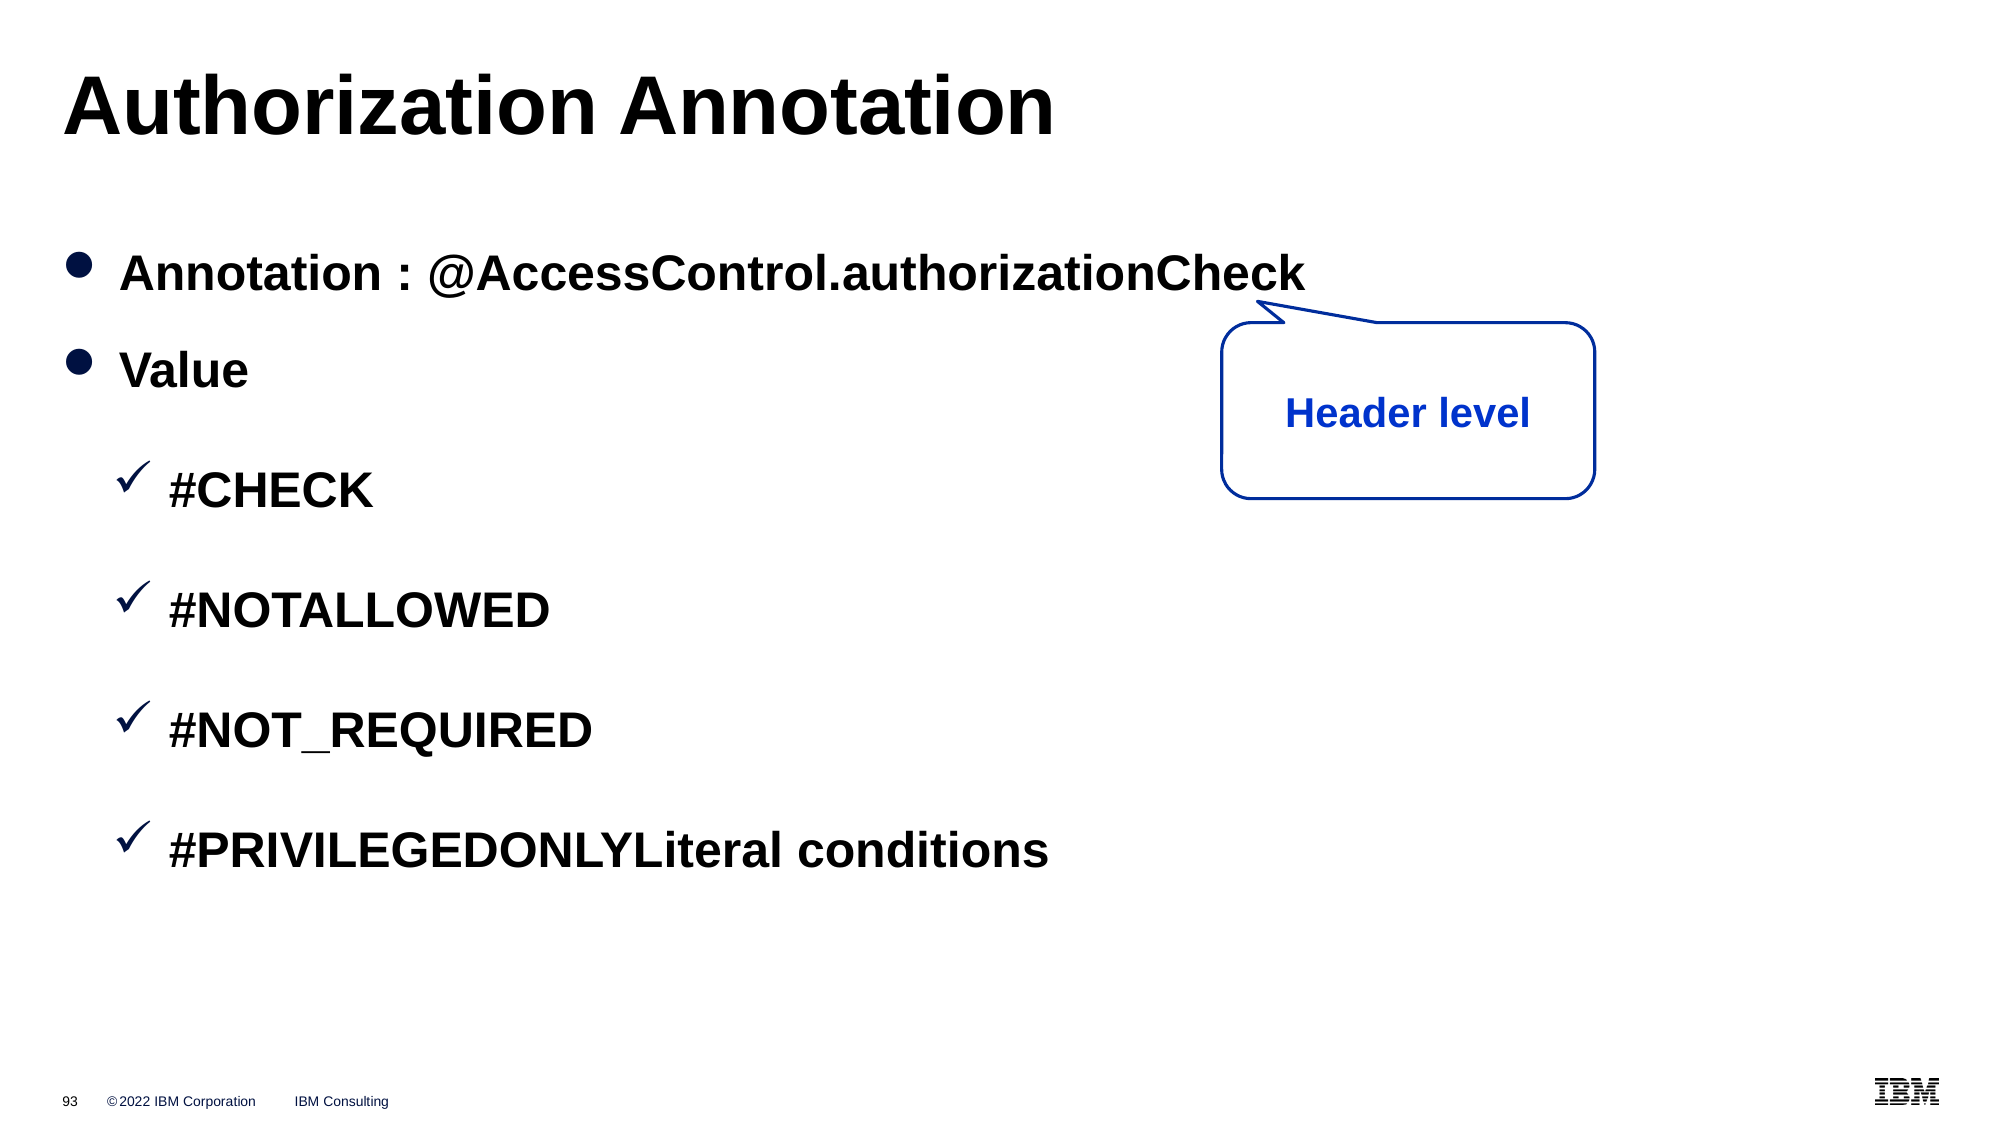

# Authorization Annotation
Annotation : @AccessControl.authorizationCheck
Value
#CHECK
#NOTALLOWED
#NOT_REQUIRED
#PRIVILEGEDONLYLiteral conditions
Header level